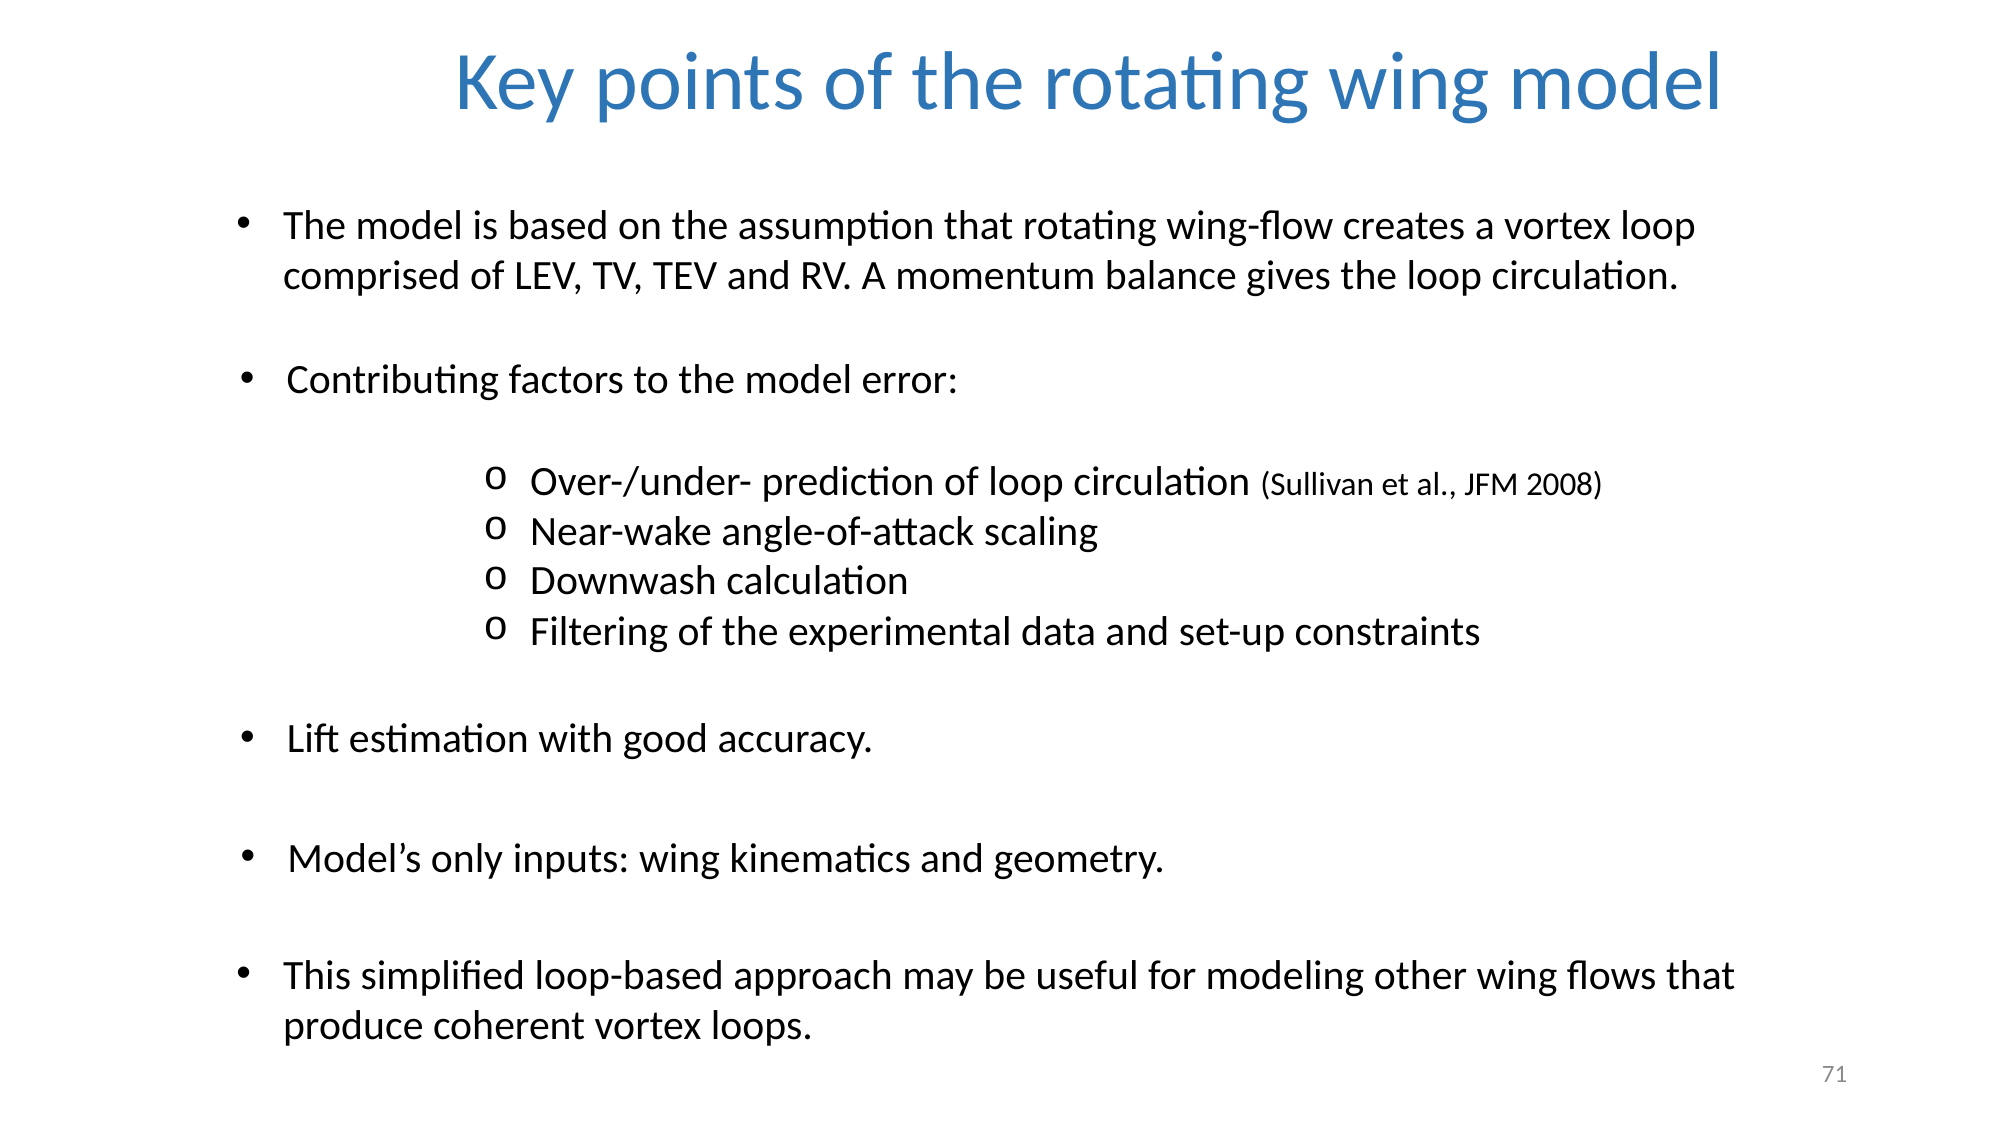

Key points of the rotating wing model
The model is based on the assumption that rotating wing-flow creates a vortex loop comprised of LEV, TV, TEV and RV. A momentum balance gives the loop circulation.
Contributing factors to the model error:
Over-/under- prediction of loop circulation (Sullivan et al., JFM 2008)
Near-wake angle-of-attack scaling
Downwash calculation
Filtering of the experimental data and set-up constraints
Lift estimation with good accuracy.
Model’s only inputs: wing kinematics and geometry.
This simplified loop-based approach may be useful for modeling other wing flows that produce coherent vortex loops.
71